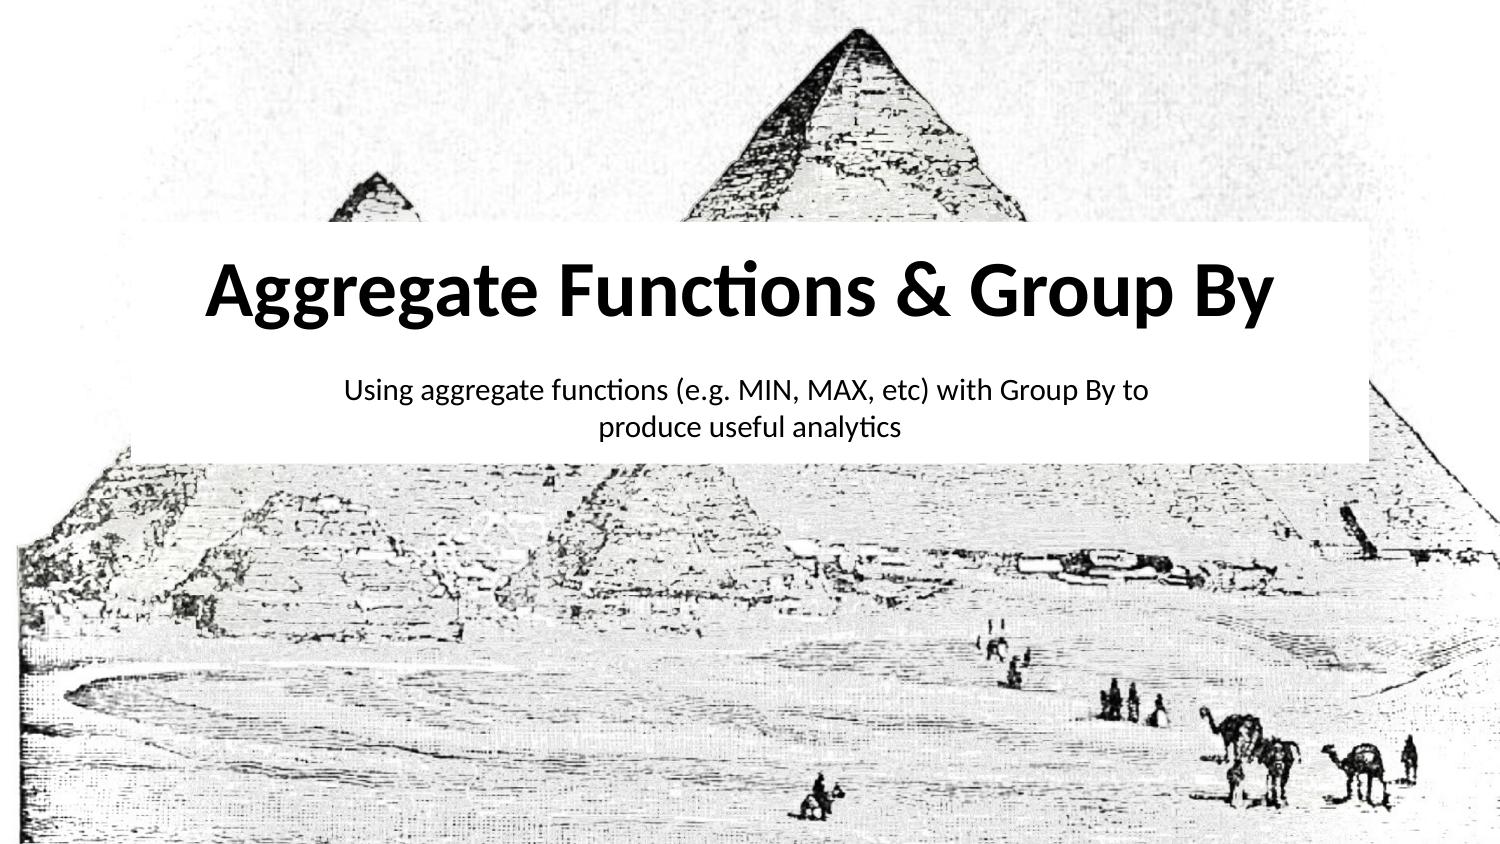

# Aggregate Functions & Group By Using aggregate functions (e.g. MIN, MAX, etc) with Group By to produce useful analytics